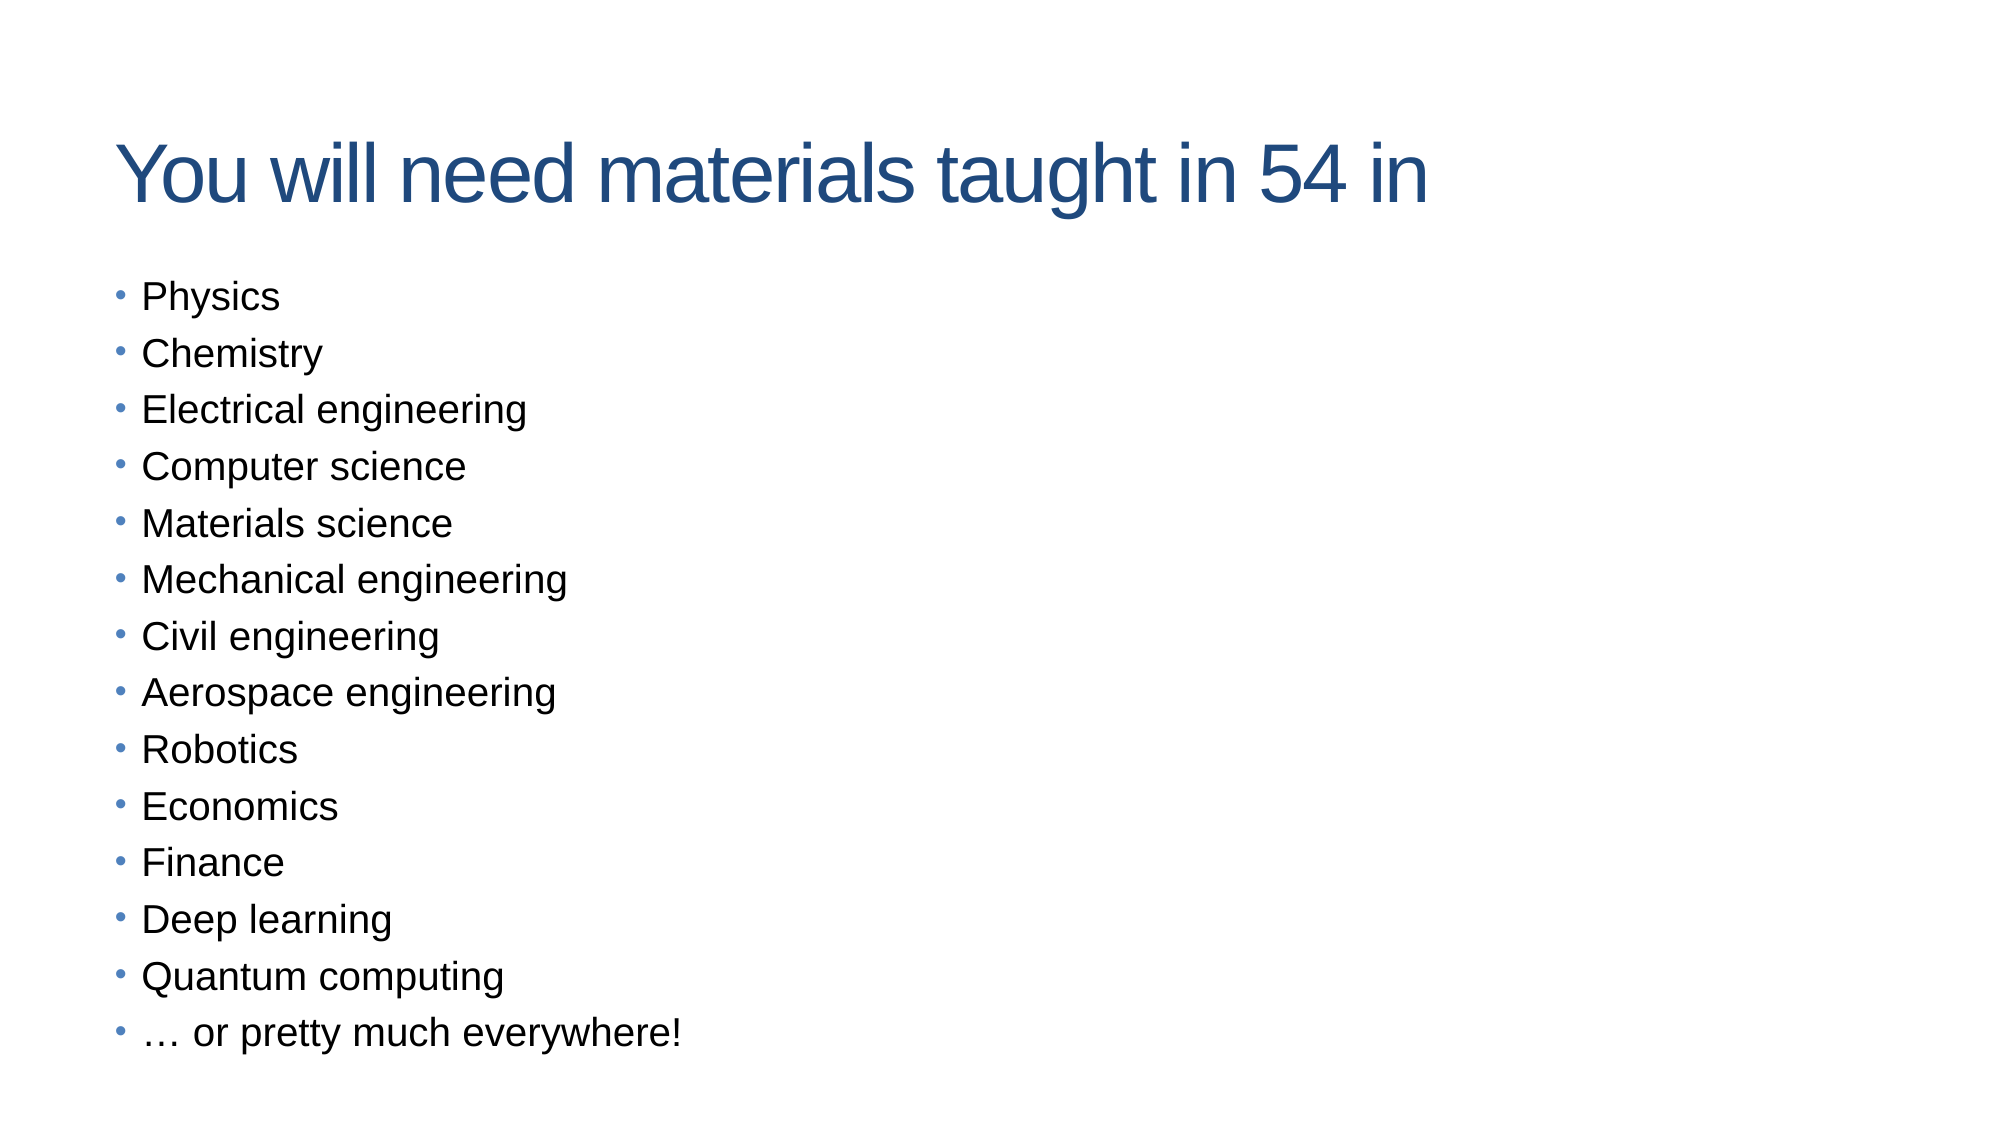

# You will need materials taught in 54 in
Physics
Chemistry
Electrical engineering
Computer science
Materials science
Mechanical engineering
Civil engineering
Aerospace engineering
Robotics
Economics
Finance
Deep learning
Quantum computing
… or pretty much everywhere!